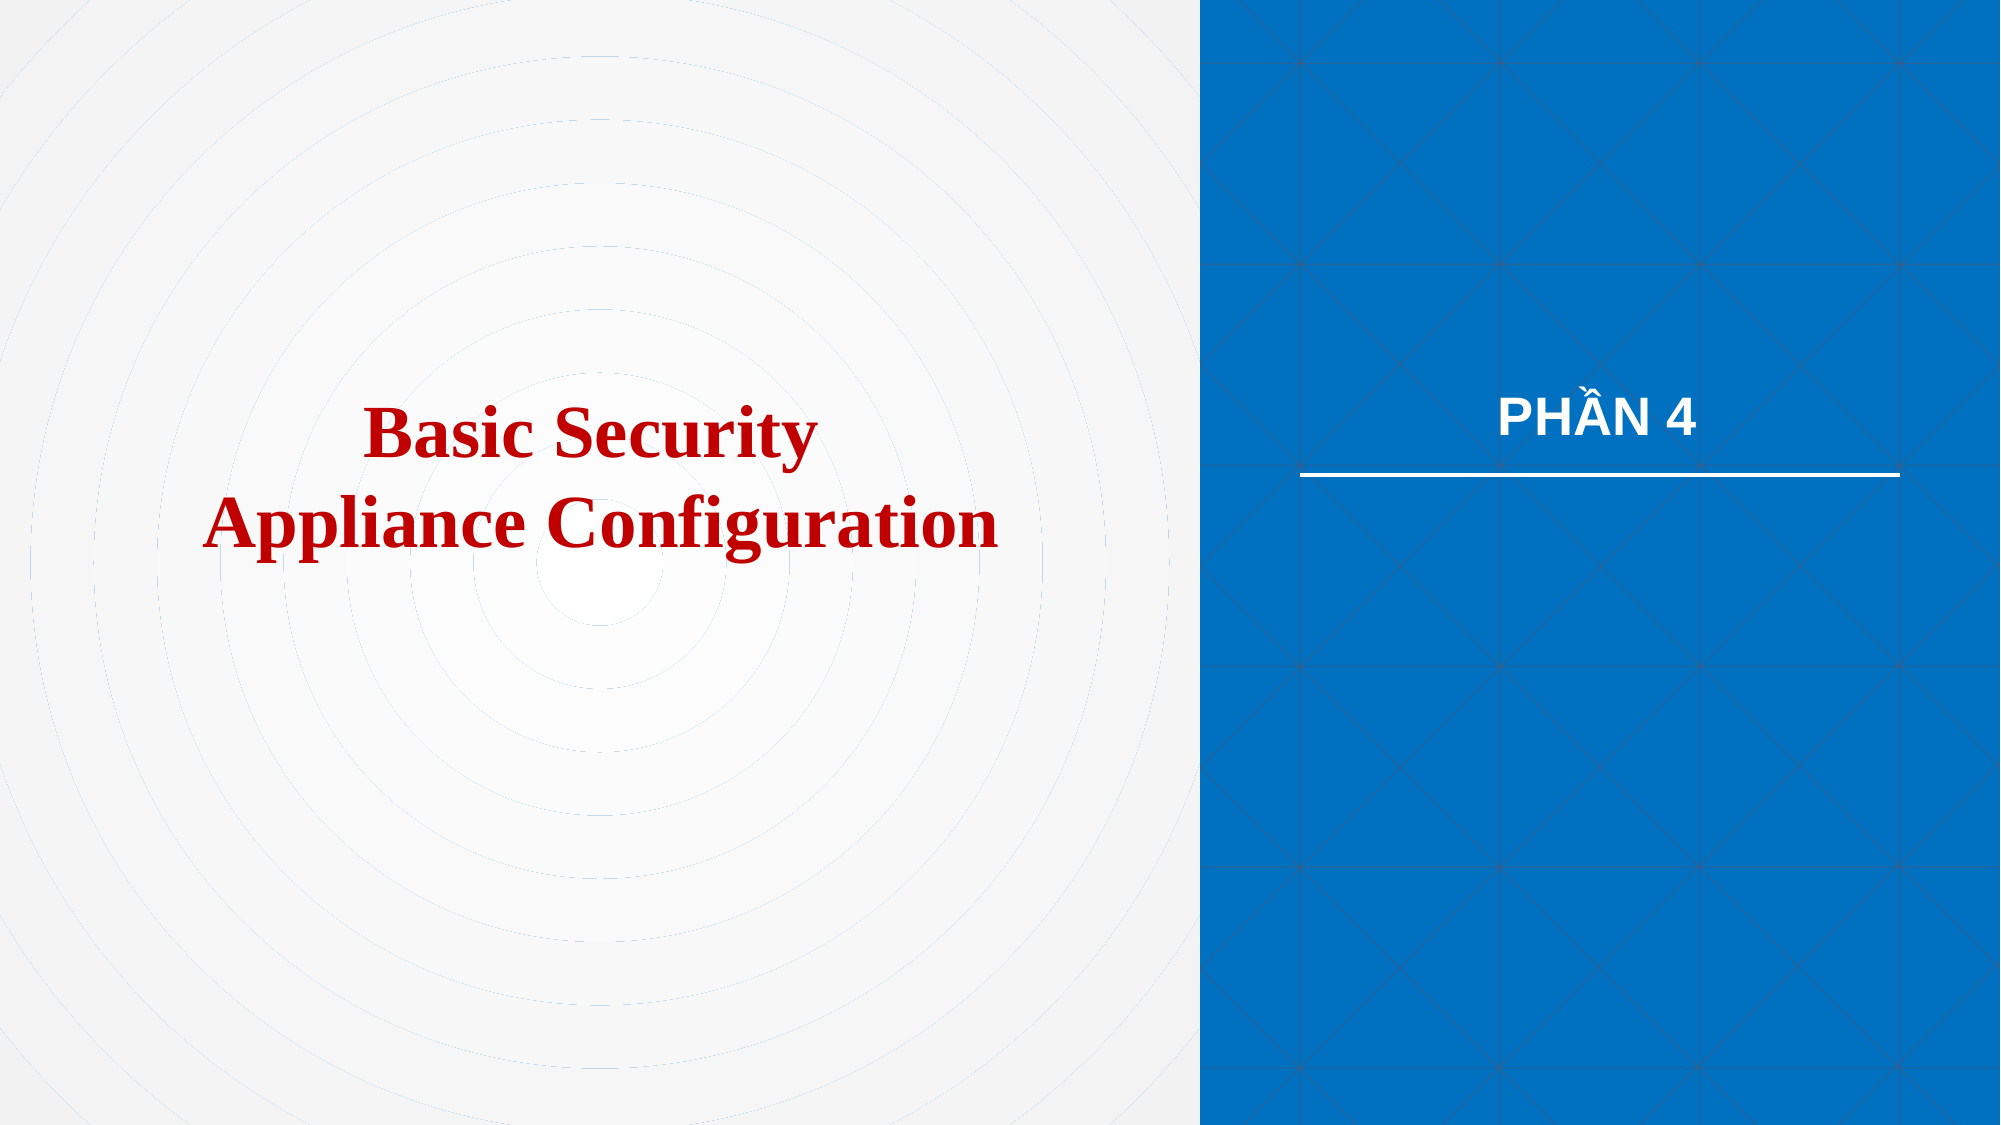

# PHẦN 4
Basic Security
Appliance Configuration